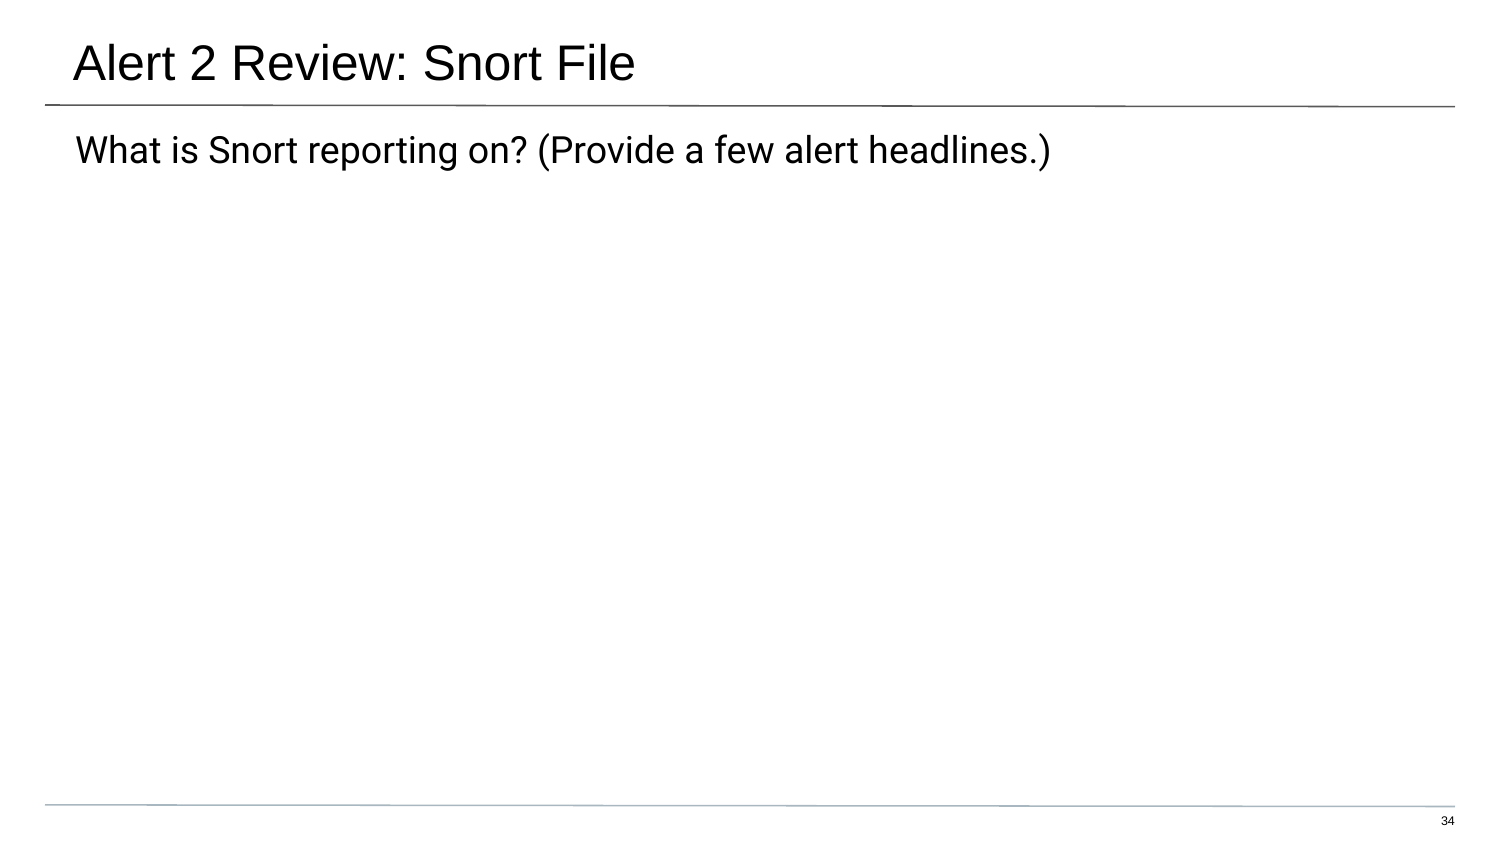

# Alert 2 Review: Snort File
What is Snort reporting on? (Provide a few alert headlines.)

34